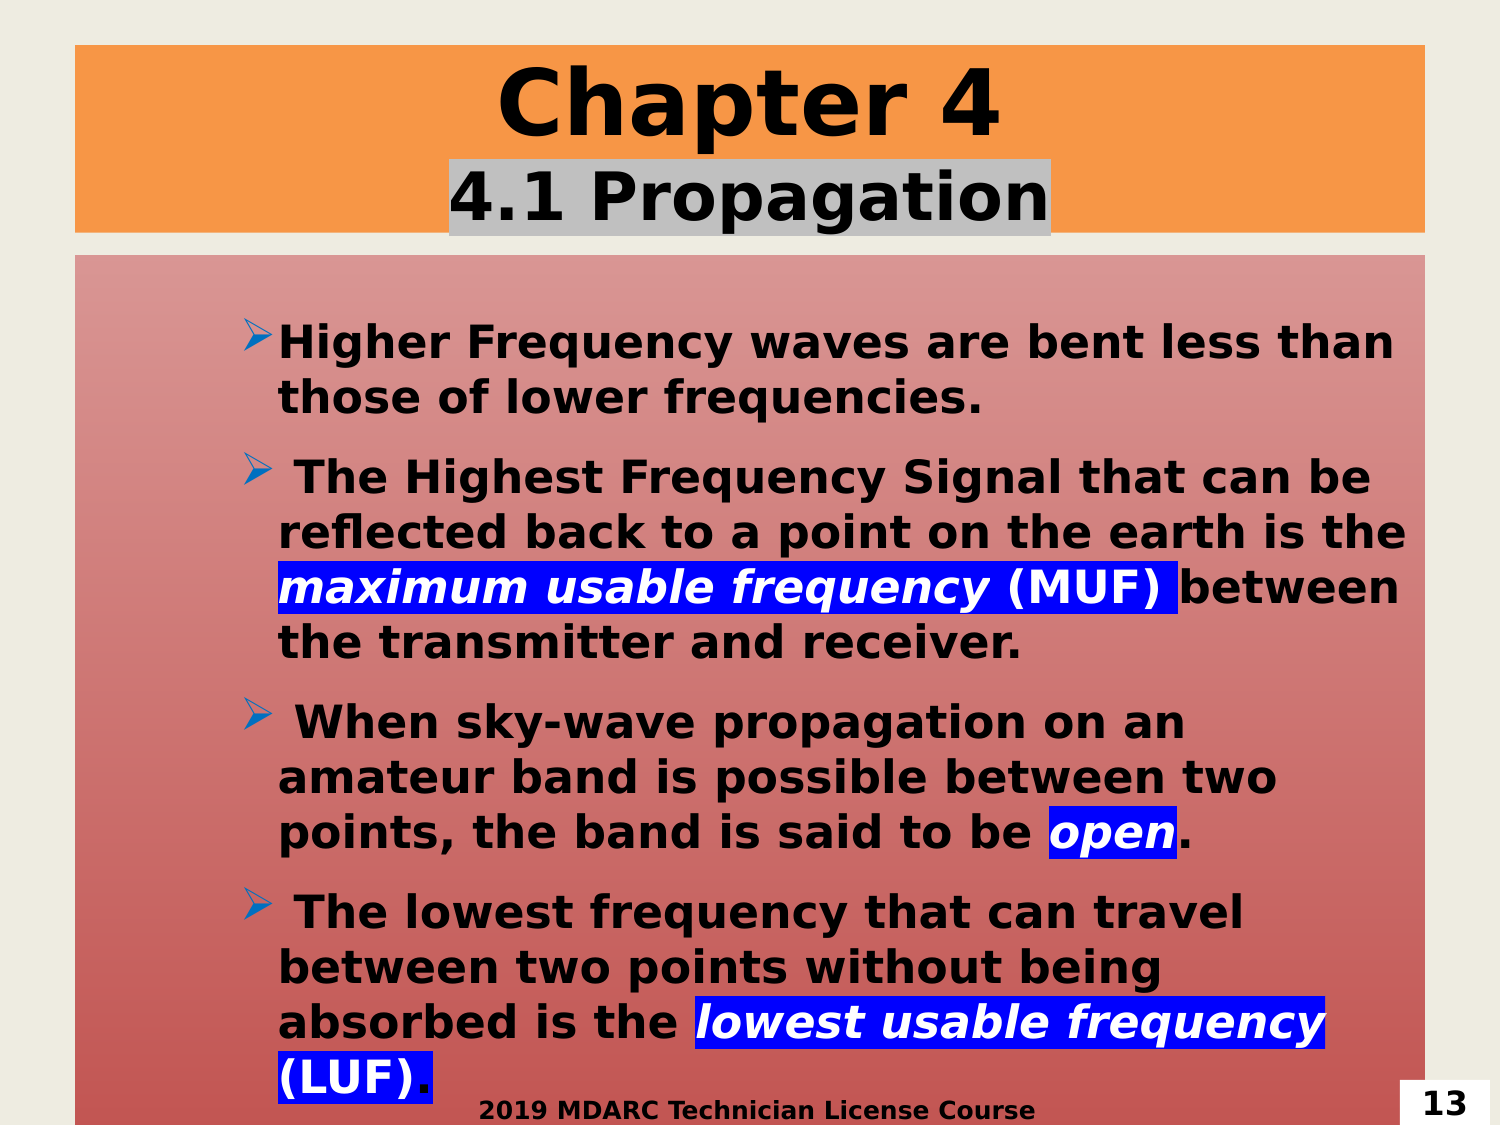

# Chapter 4 4.1 Propagation

Higher Frequency waves are bent less than those of lower frequencies.
 The Highest Frequency Signal that can be reflected back to a point on the earth is the maximum usable frequency (MUF) between the transmitter and receiver.
 When sky-wave propagation on an amateur band is possible between two points, the band is said to be open.
 The lowest frequency that can travel between two points without being absorbed is the lowest usable frequency (LUF).

13
2019 MDARC Technician License Course